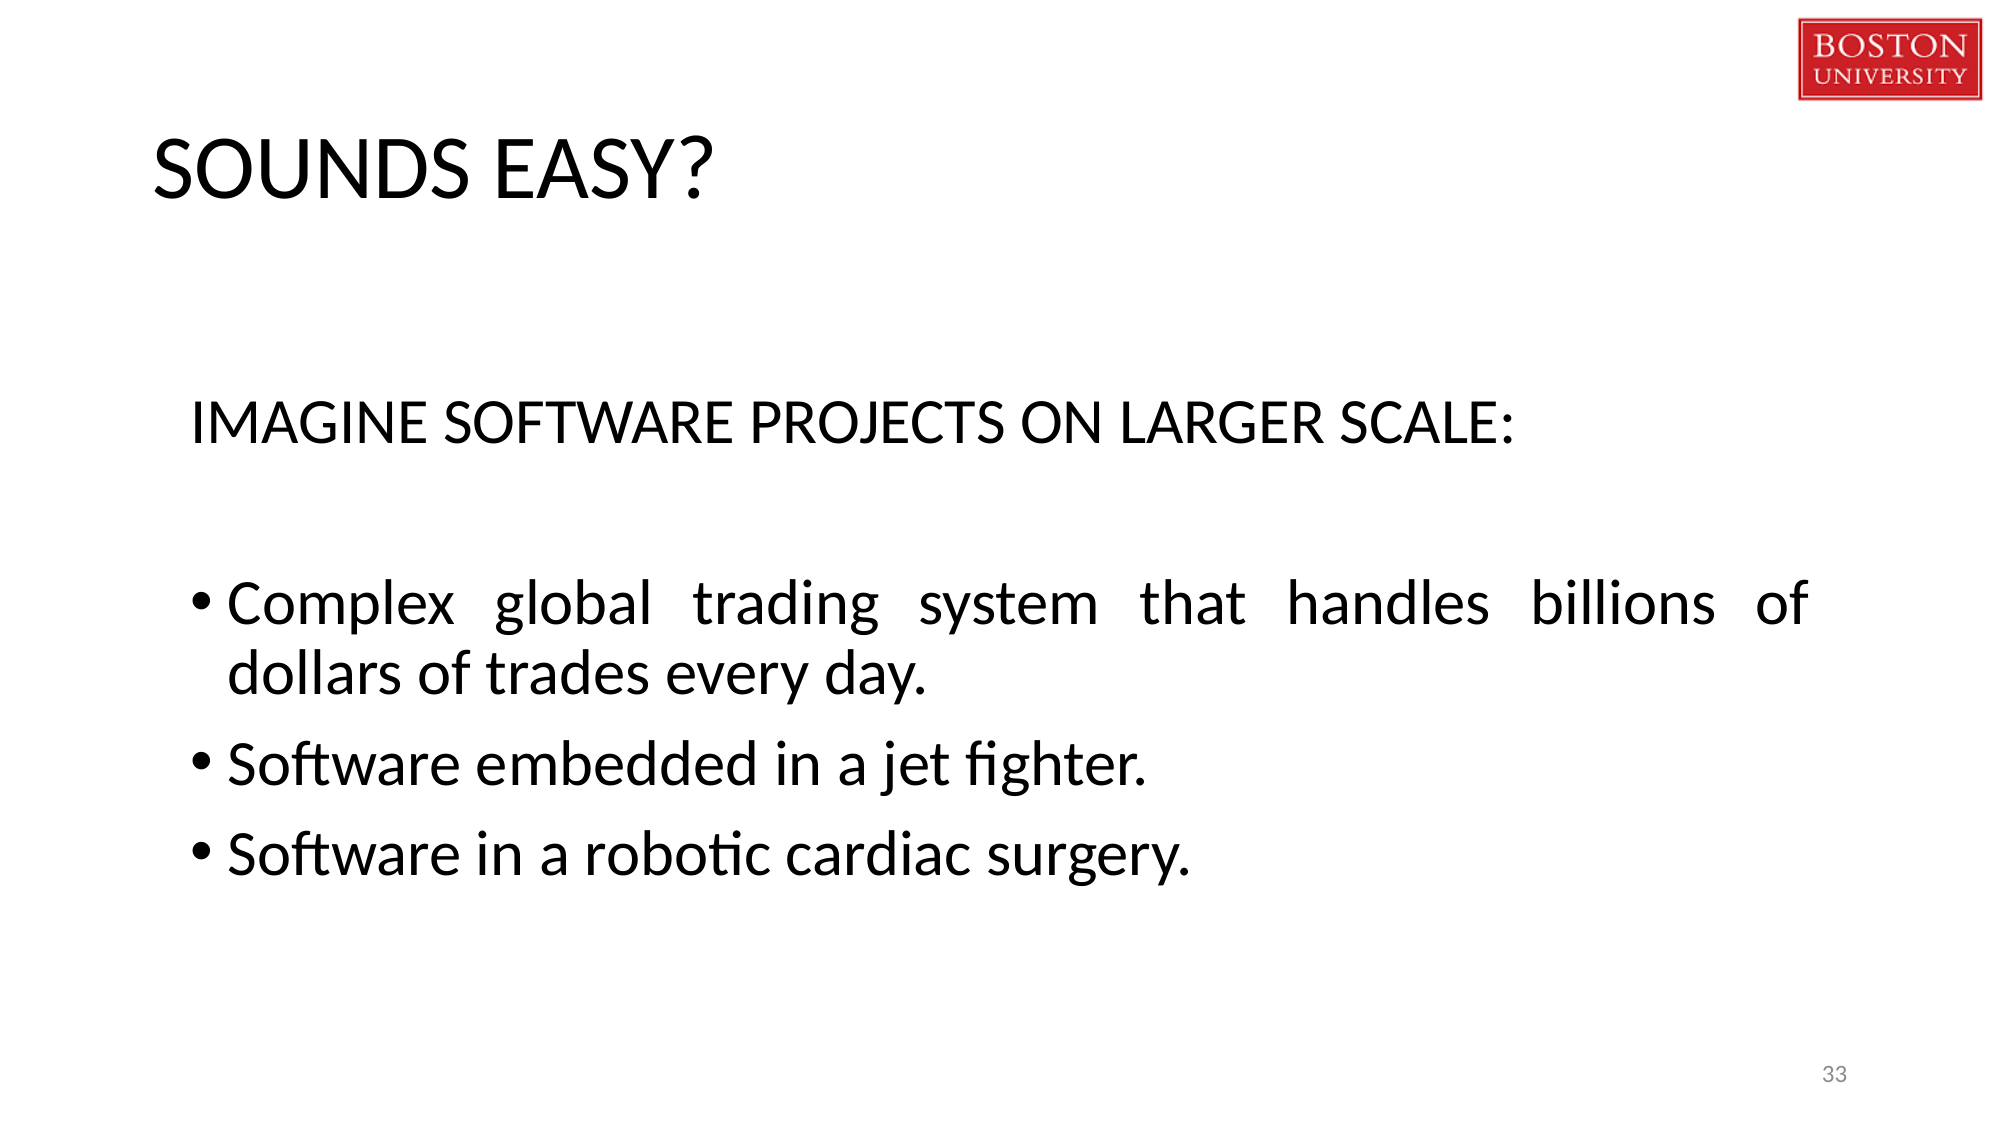

# SOUNDS EASY?
IMAGINE SOFTWARE PROJECTS ON LARGER SCALE:

Complex global trading system that handles billions of dollars of trades every day.
Software embedded in a jet fighter.
Software in a robotic cardiac surgery.

33